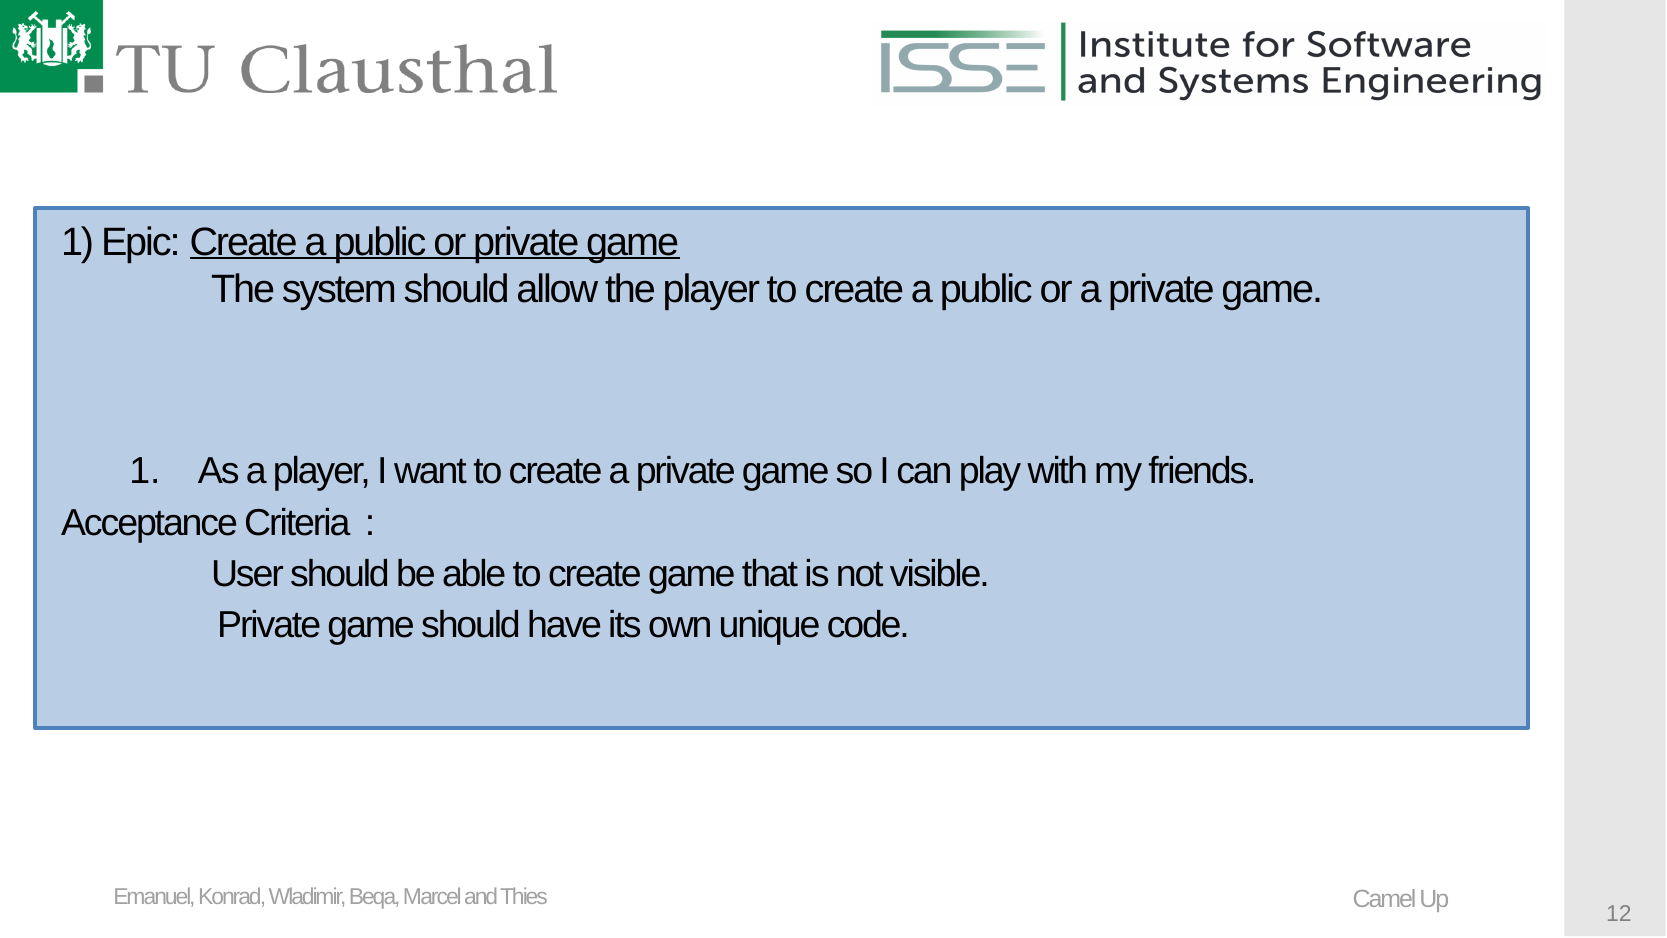

1) Epic: Create a public or private game
	The system should allow the player to create a public or a private game.
# As a player, I want to create a private game so I can play with my friends.
Acceptance Criteria  :
	User should be able to create game that is not visible.
                  Private game should have its own unique code.

Emanuel, Konrad, Wladimir, Beqa, Marcel and Thies

Camel Up
12